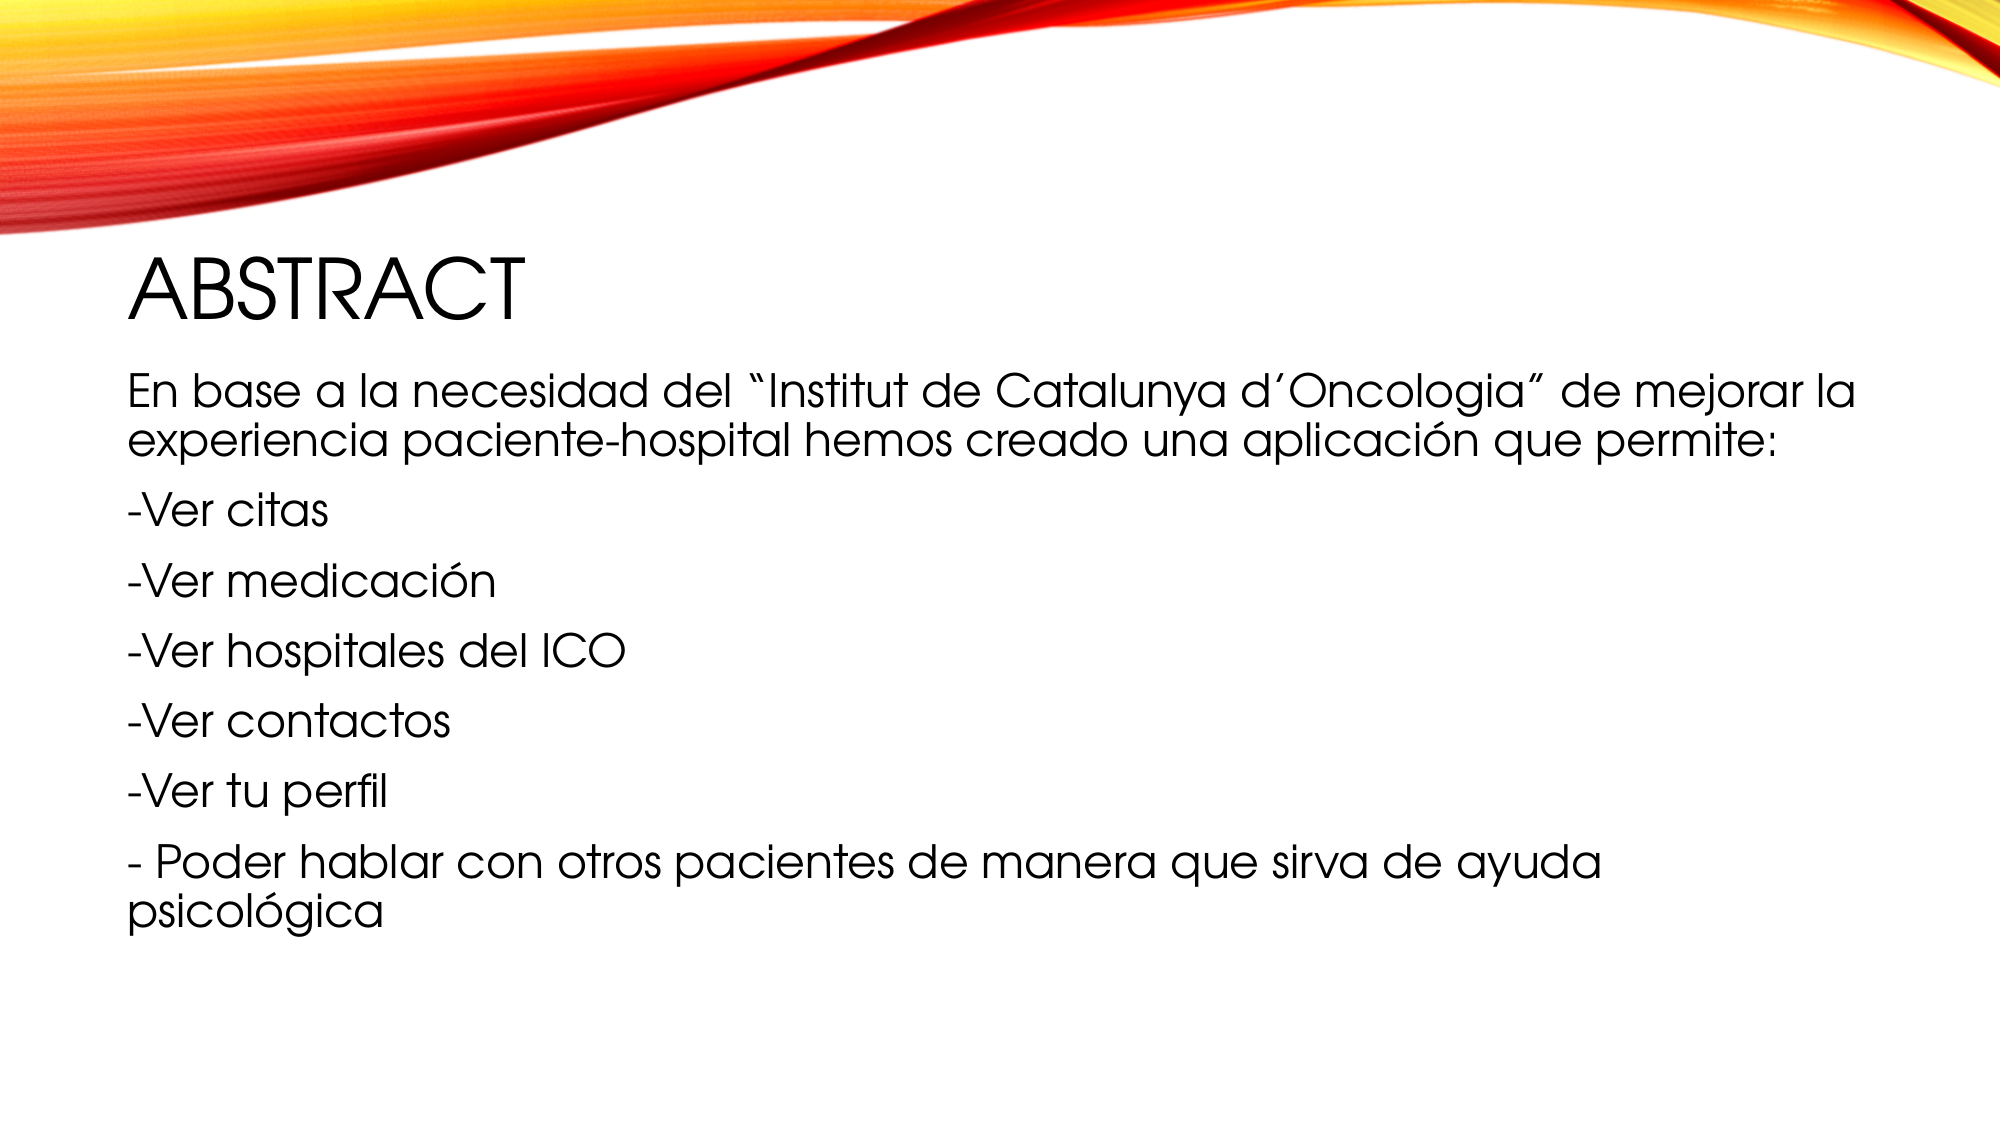

# Abstract
En base a la necesidad del “Institut de Catalunya d’Oncologia” de mejorar la experiencia paciente-hospital hemos creado una aplicación que permite:
-Ver citas
-Ver medicación
-Ver hospitales del ICO
-Ver contactos
-Ver tu perfil
- Poder hablar con otros pacientes de manera que sirva de ayuda psicológica